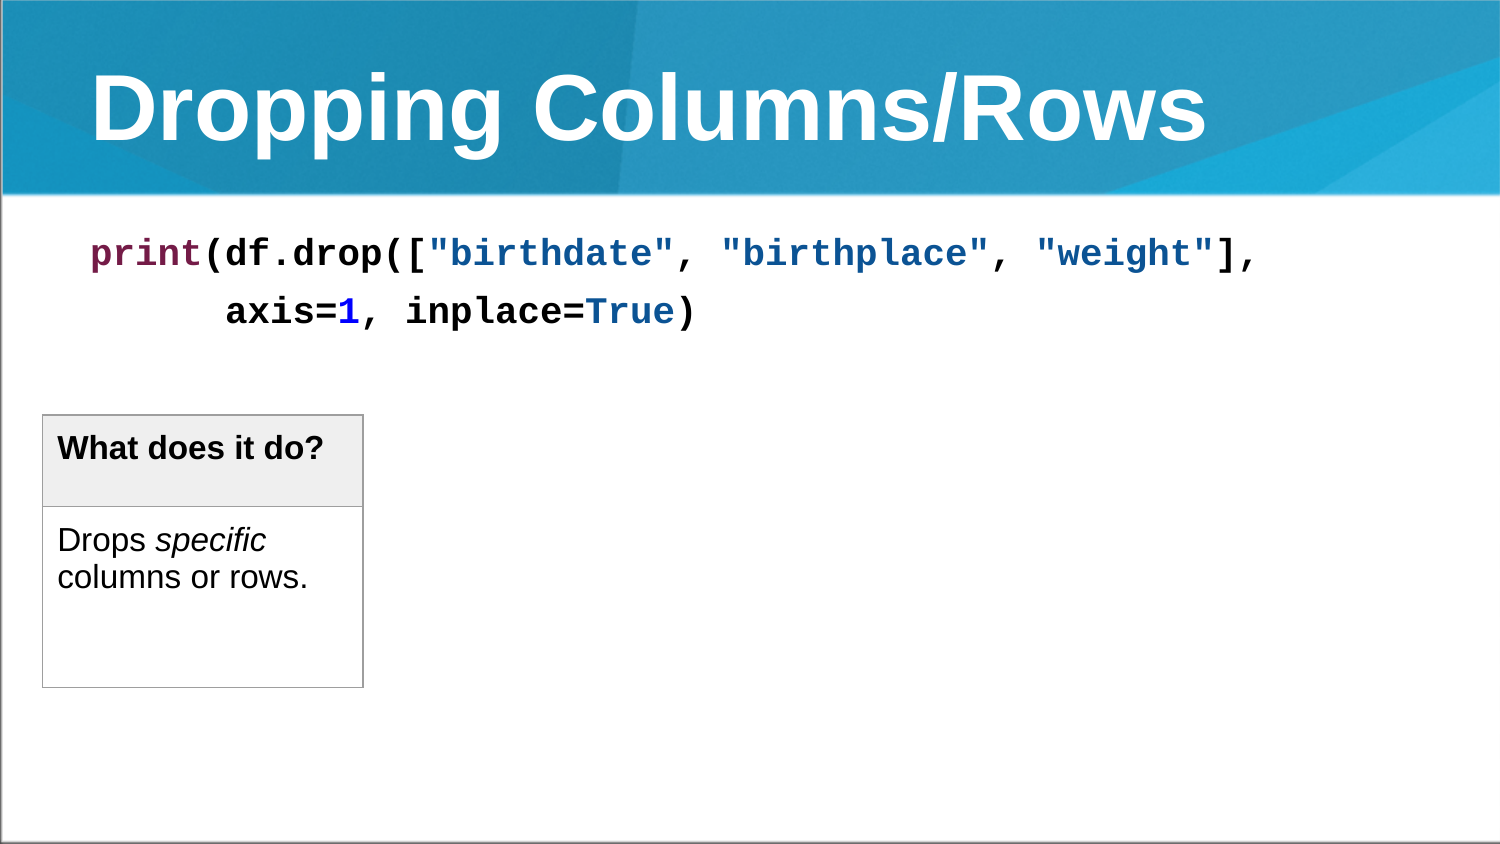

# Dropping Columns/Rows
print(df.drop(["birthdate", "birthplace", "weight"],
      axis=1, inplace=True)

| What does it do? |
| --- |
| Drops specific columns or rows. |